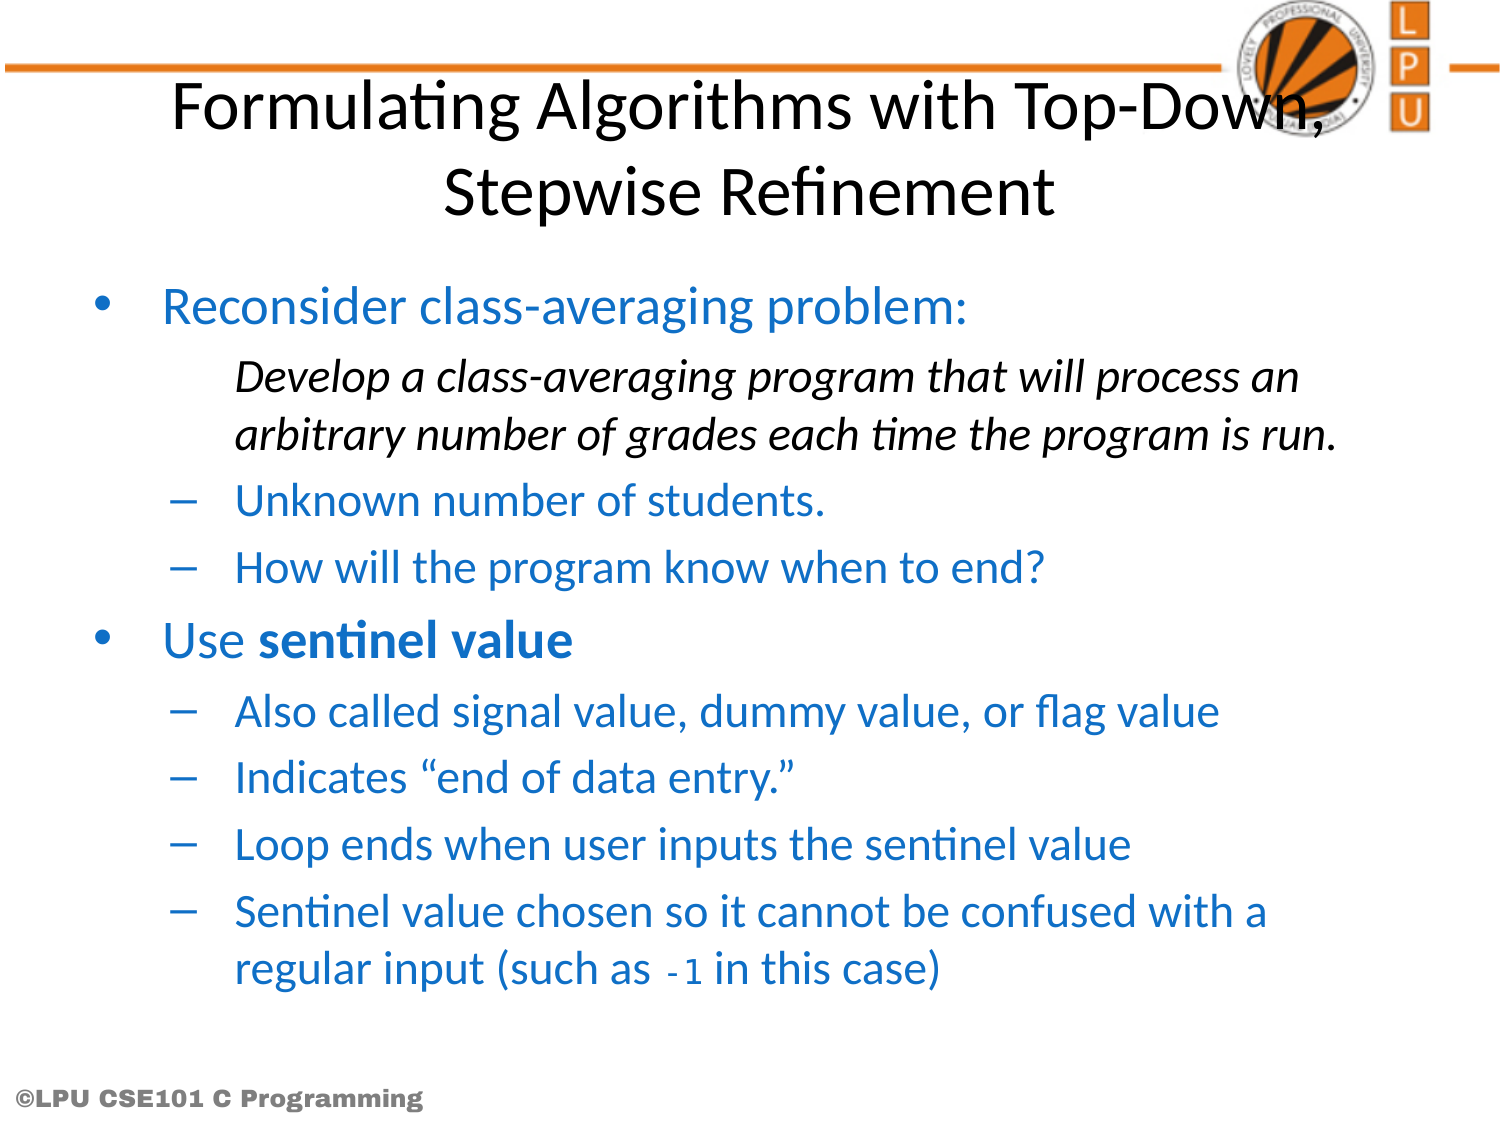

# Formulating Algorithms with Top-Down, Stepwise Refinement
Reconsider class-averaging problem:
	Develop a class-averaging program that will process an arbitrary number of grades each time the program is run.
Unknown number of students.
How will the program know when to end?
Use sentinel value
Also called signal value, dummy value, or flag value
Indicates “end of data entry.”
Loop ends when user inputs the sentinel value
Sentinel value chosen so it cannot be confused with a regular input (such as -1 in this case)